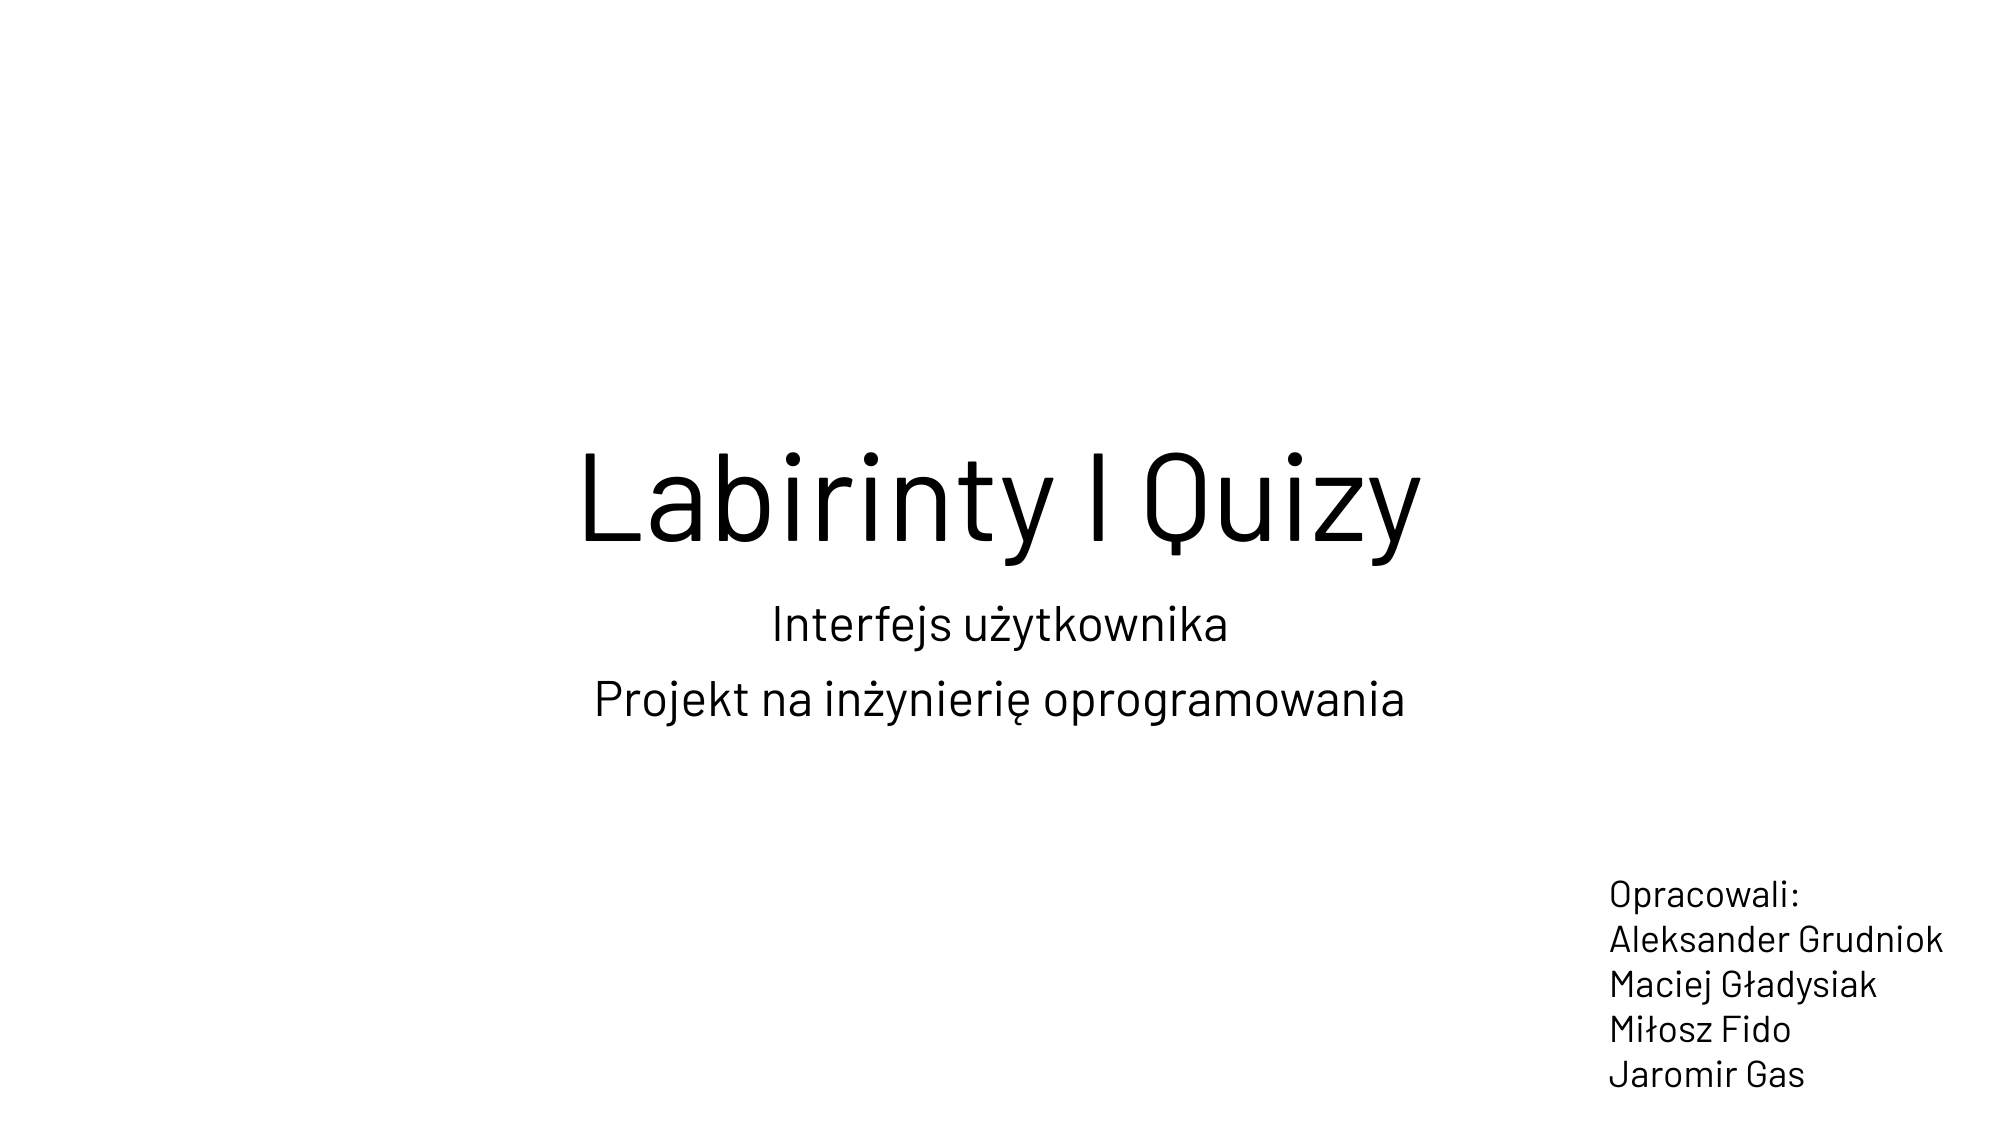

# Labirinty I Quizy
Interfejs użytkownika
Projekt na inżynierię oprogramowania
Opracowali:
Aleksander Grudniok
Maciej Gładysiak
Miłosz Fido
Jaromir Gas